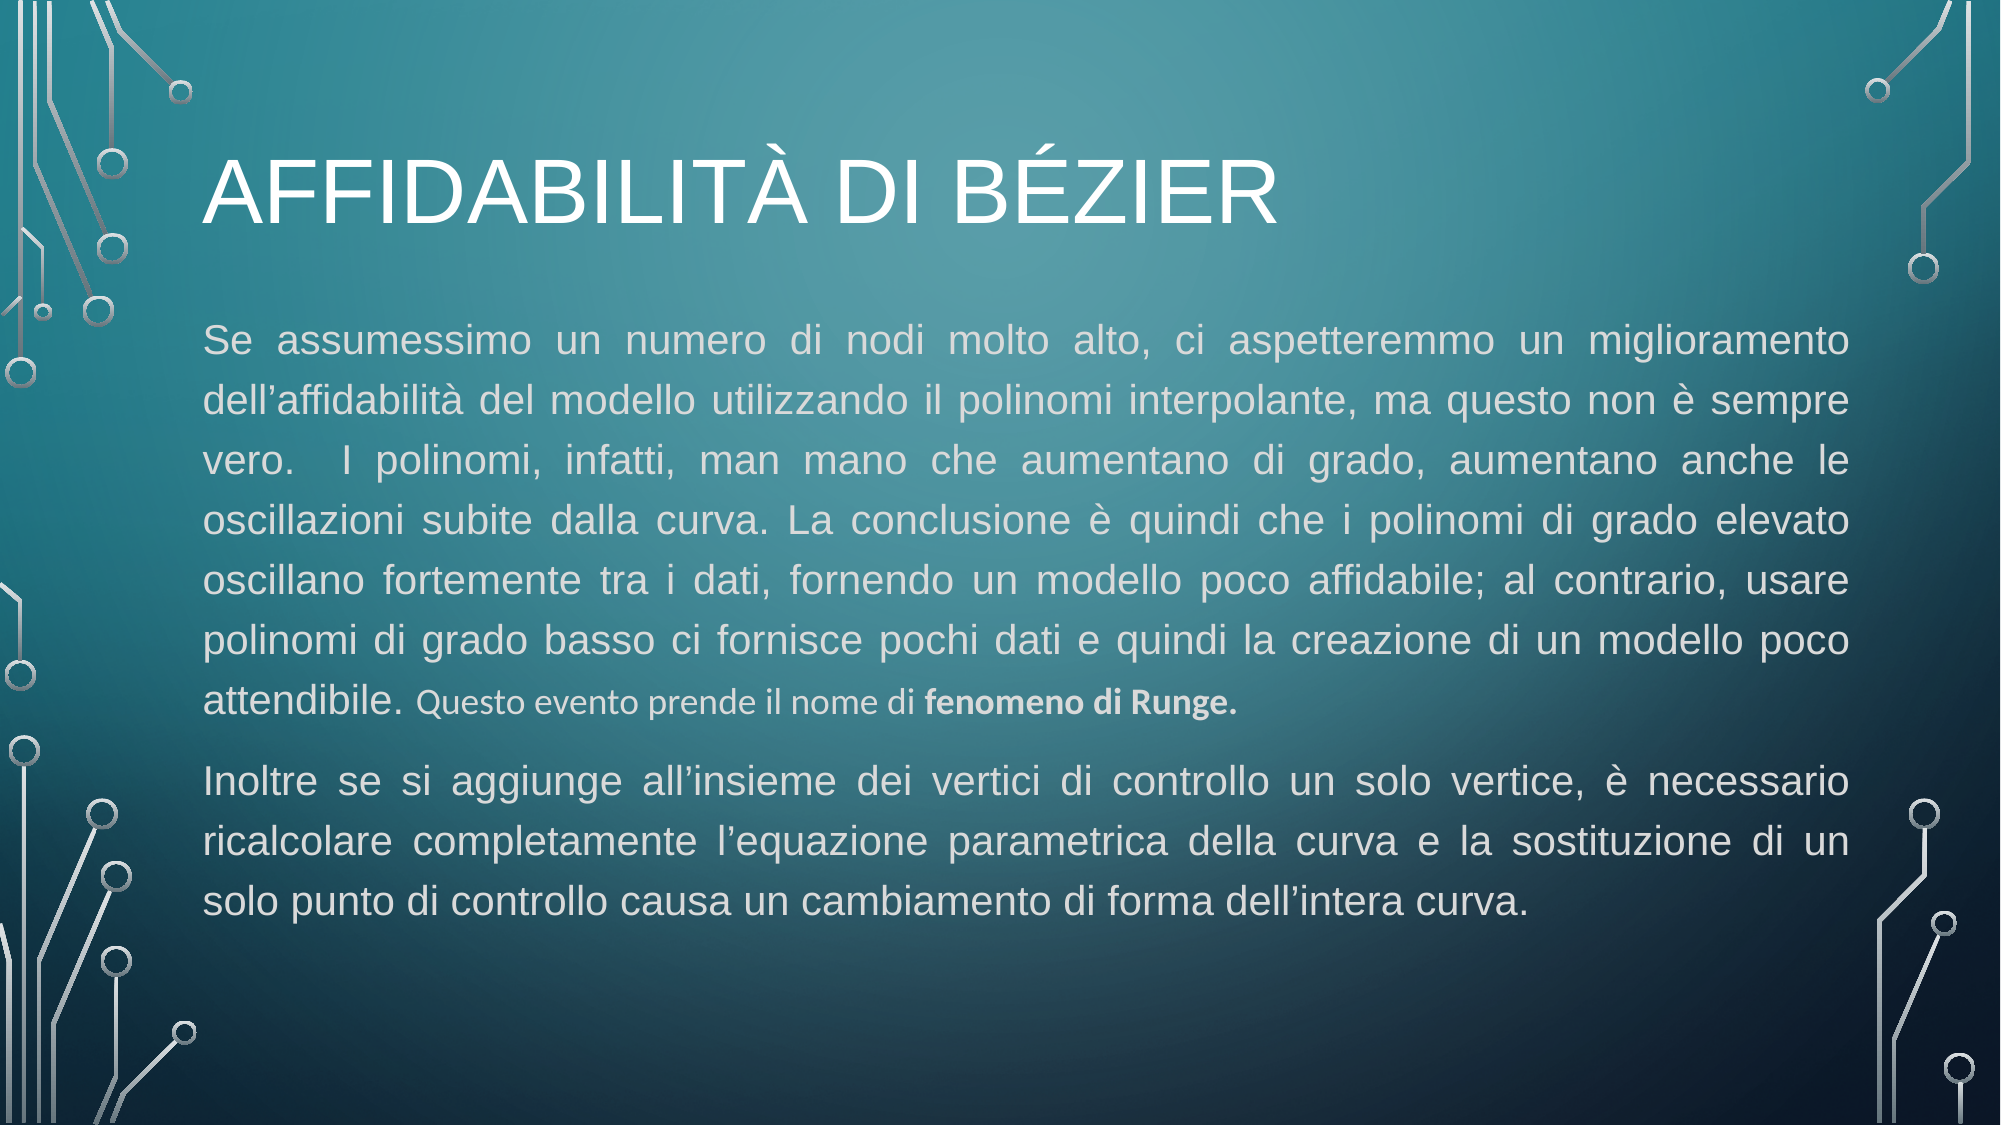

# Affidabilità di bézier
Se assumessimo un numero di nodi molto alto, ci aspetteremmo un miglioramento dell’affidabilità del modello utilizzando il polinomi interpolante, ma questo non è sempre vero.  I polinomi, infatti, man mano che aumentano di grado, aumentano anche le oscillazioni subite dalla curva. La conclusione è quindi che i polinomi di grado elevato oscillano fortemente tra i dati, fornendo un modello poco affidabile; al contrario, usare polinomi di grado basso ci fornisce pochi dati e quindi la creazione di un modello poco attendibile. Questo evento prende il nome di fenomeno di Runge.
Inoltre se si aggiunge all’insieme dei vertici di controllo un solo vertice, è necessario ricalcolare completamente l’equazione parametrica della curva e la sostituzione di un solo punto di controllo causa un cambiamento di forma dell’intera curva.